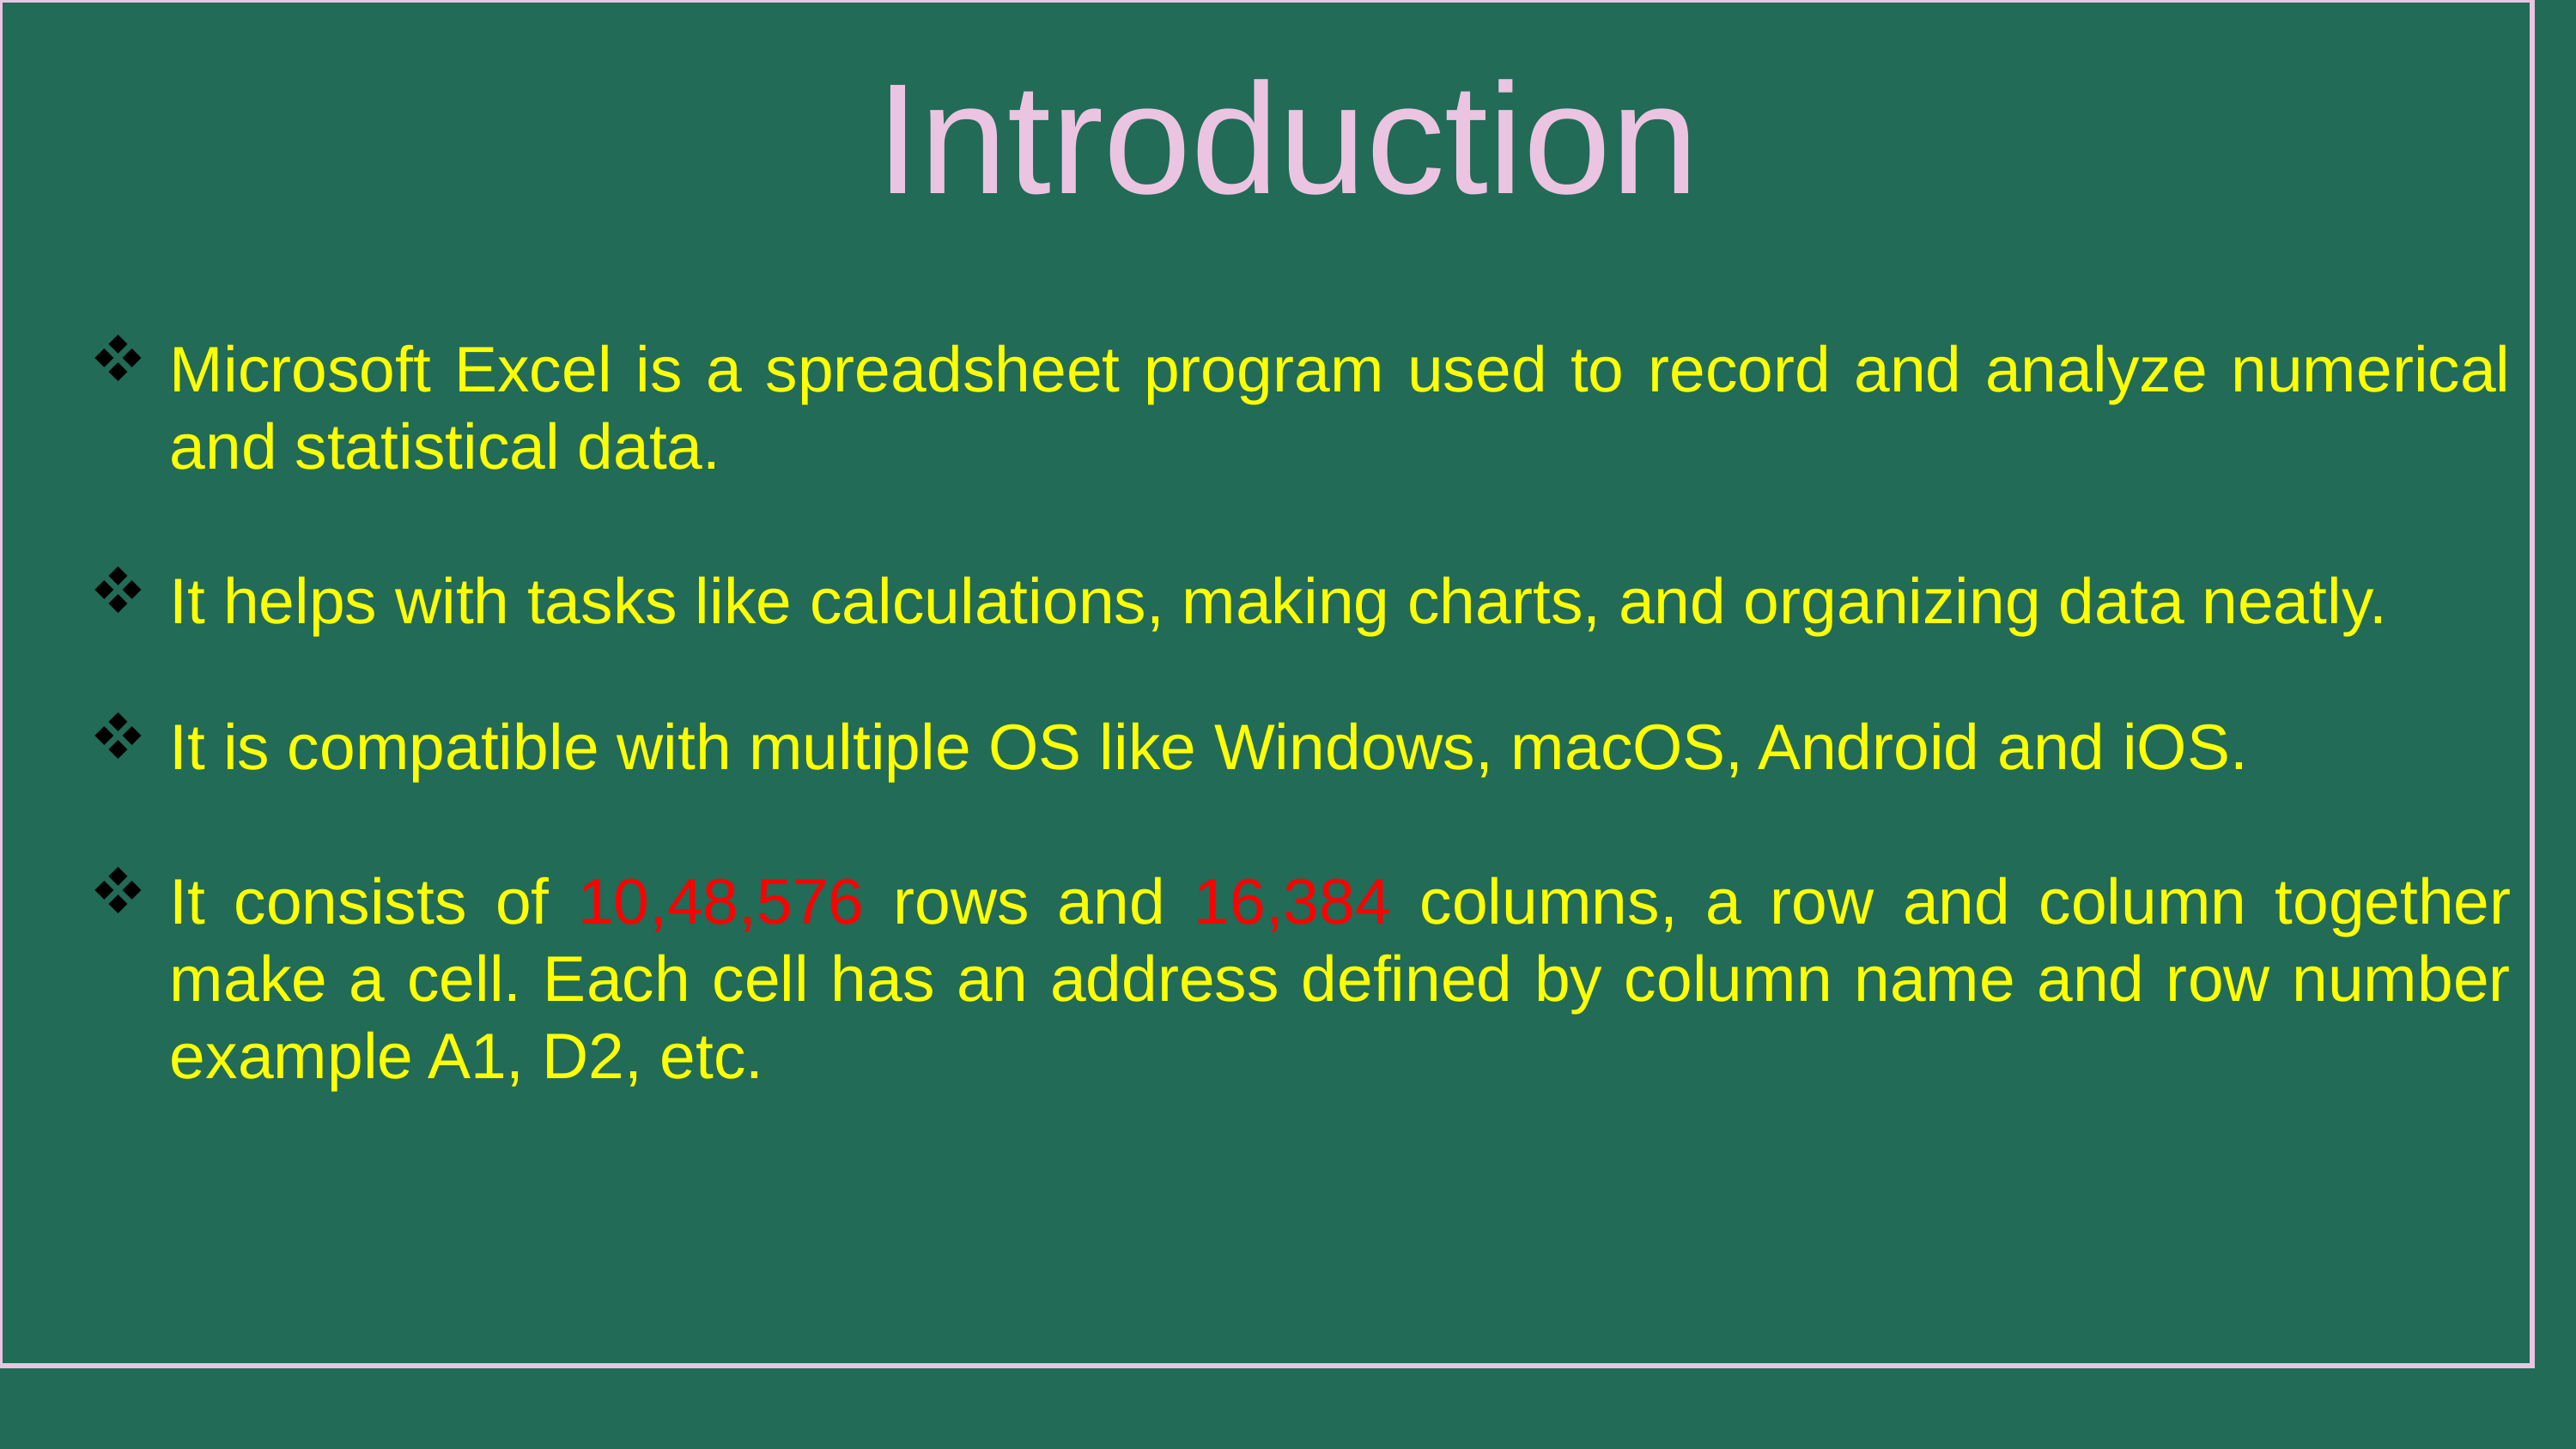

Introduction
Microsoft Excel is a spreadsheet program used to record and analyze numerical and statistical data.

It helps with tasks like calculations, making charts, and organizing data neatly.

It is compatible with multiple OS like Windows, macOS, Android and iOS.

It consists of 10,48,576 rows and 16,384 columns, a row and column together make a cell. Each cell has an address defined by column name and row number example A1, D2, etc.